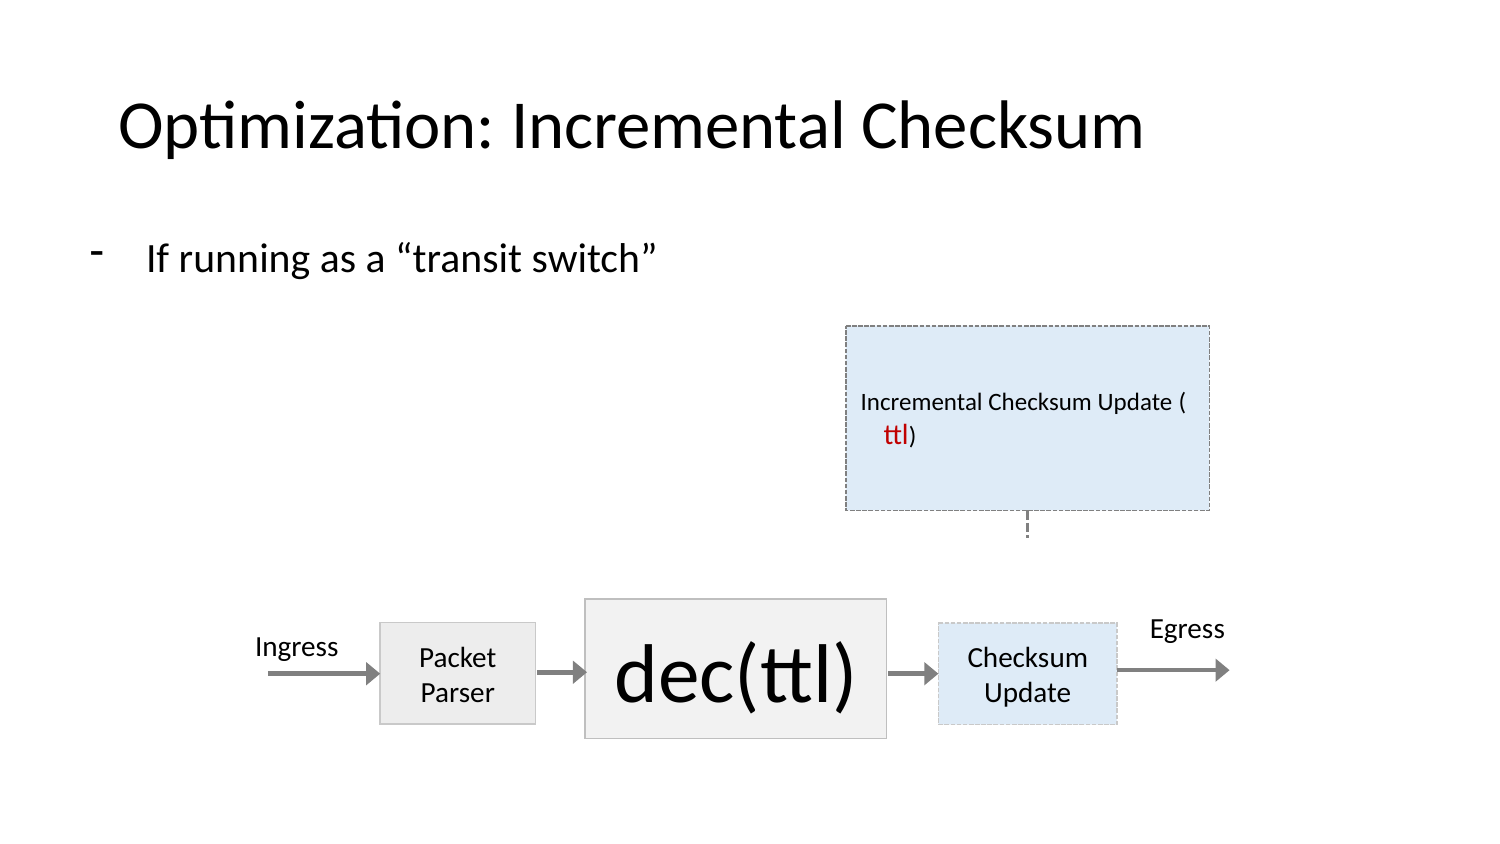

# Optimization: Incremental Checksum
If running as a “transit switch”
Incremental Checksum Update (
    ttl)
dec(ttl)
Egress
Ingress
Packet
Parser
Checksum Update